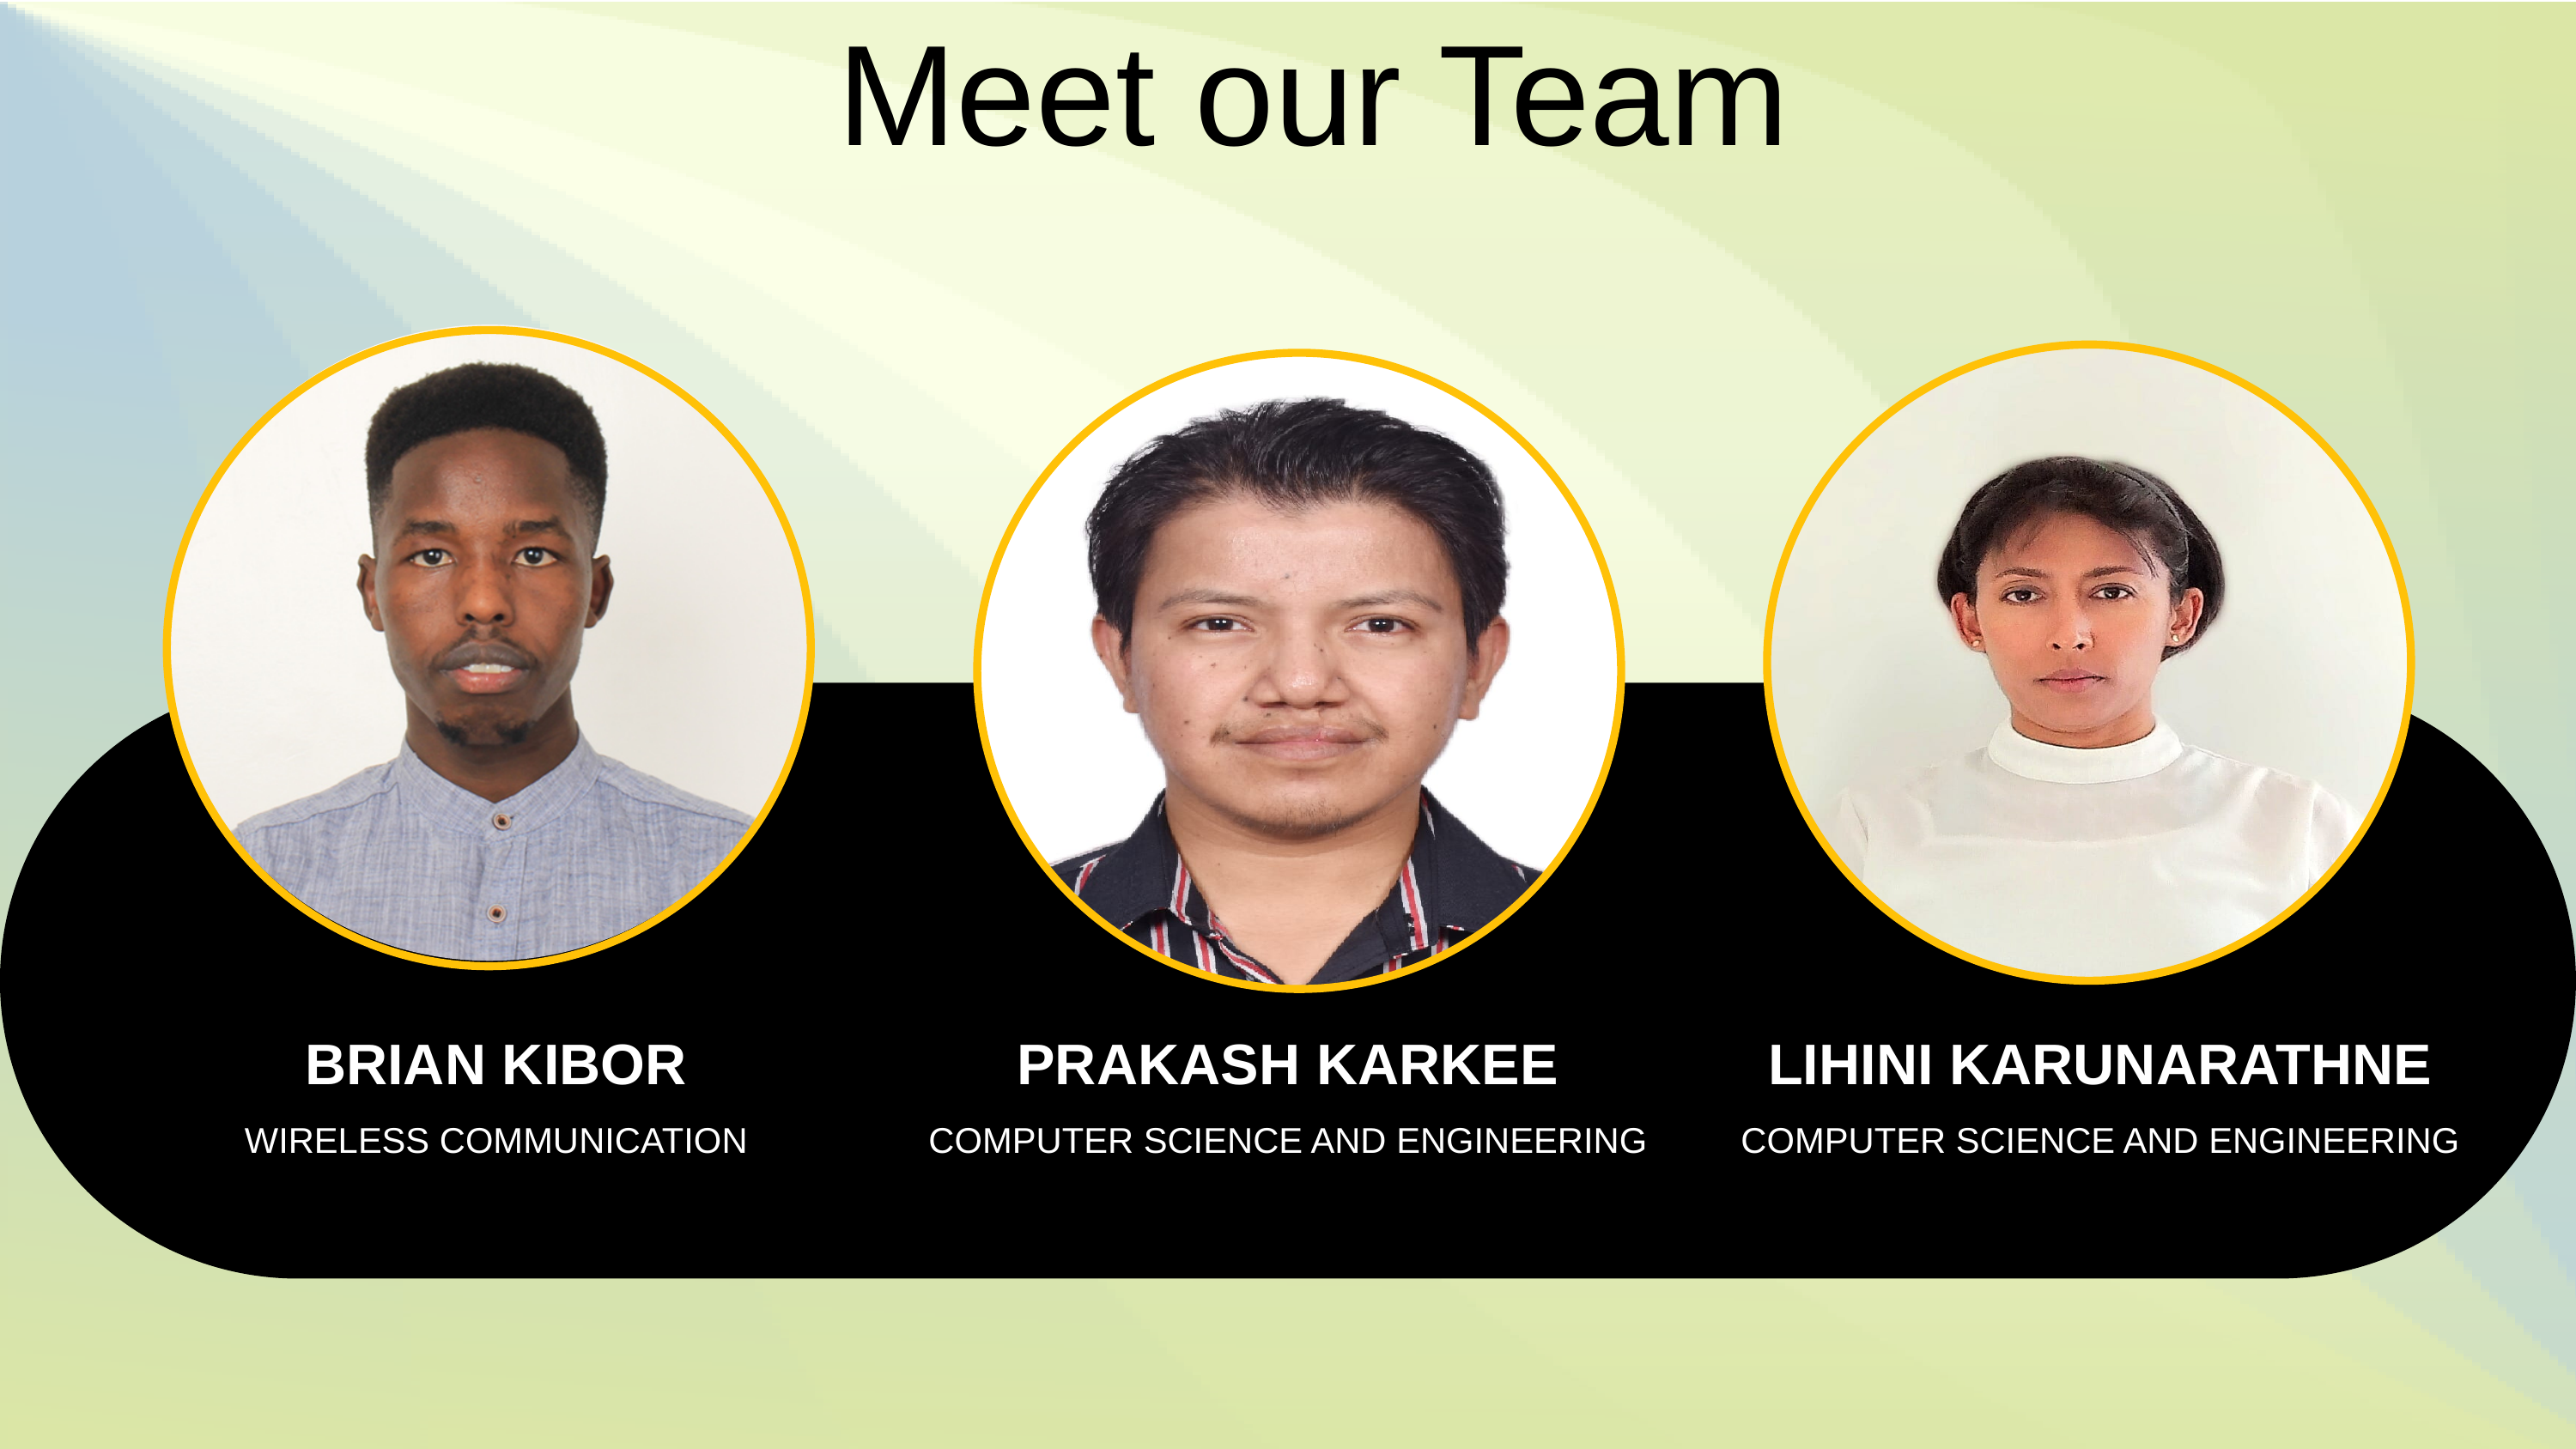

Meet our Team

BRIAN KIBOR
WIRELESS COMMUNICATION
PRAKASH KARKEE
COMPUTER SCIENCE AND ENGINEERING
LIHINI KARUNARATHNE
COMPUTER SCIENCE AND ENGINEERING